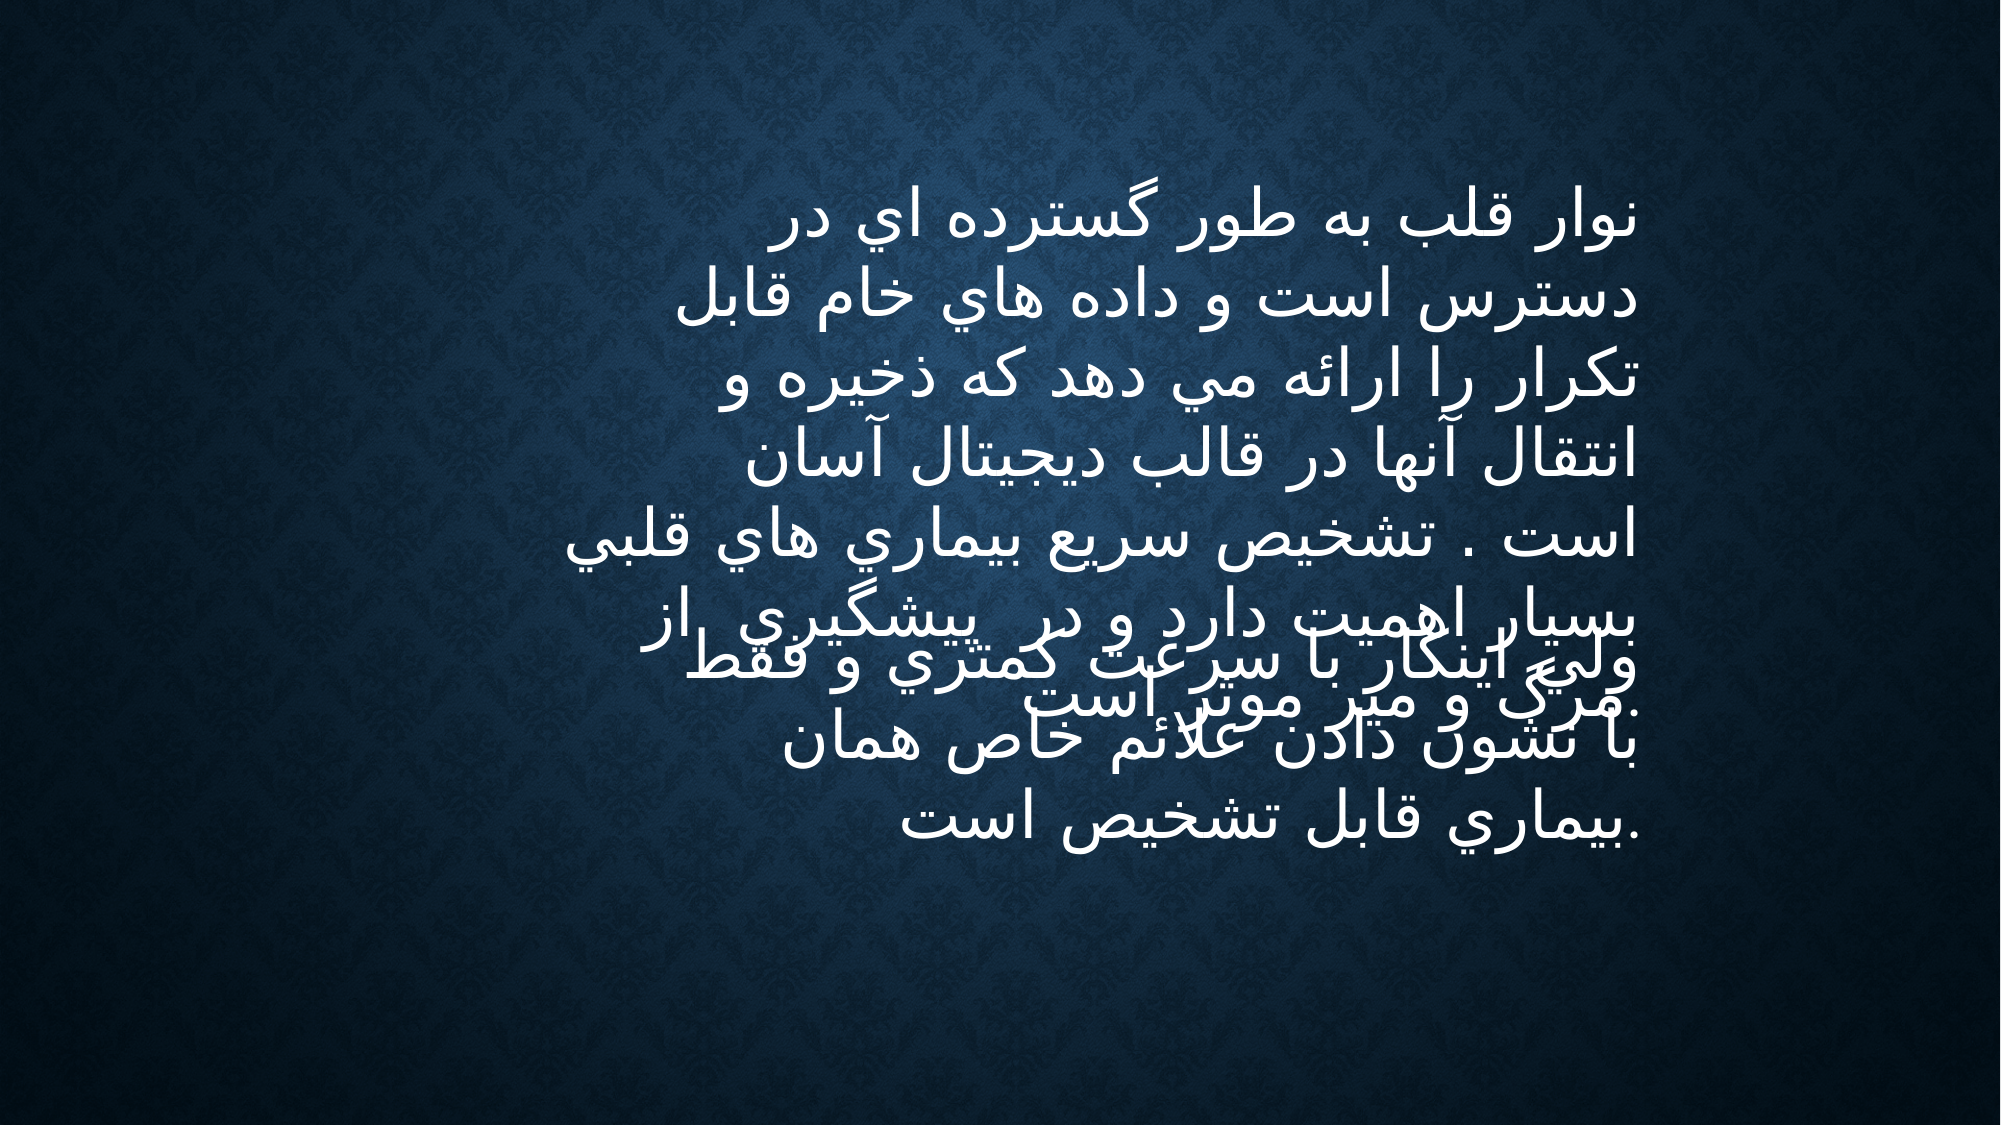

نوار قلب به طور گسترده اي در دسترس است و داده هاي خام قابل تکرار را ارائه مي دهد که ذخيره و انتقال آنها در قالب ديجيتال آسان است . تشخيص سريع بيماري هاي قلبي بسيار اهميت دارد و در  پيشگيري  از مرگ و مير موثر است.
ولي اينکار با سرعت کمتري و فقط با نشون دادن علائم خاص همان بيماري قابل تشخيص است.